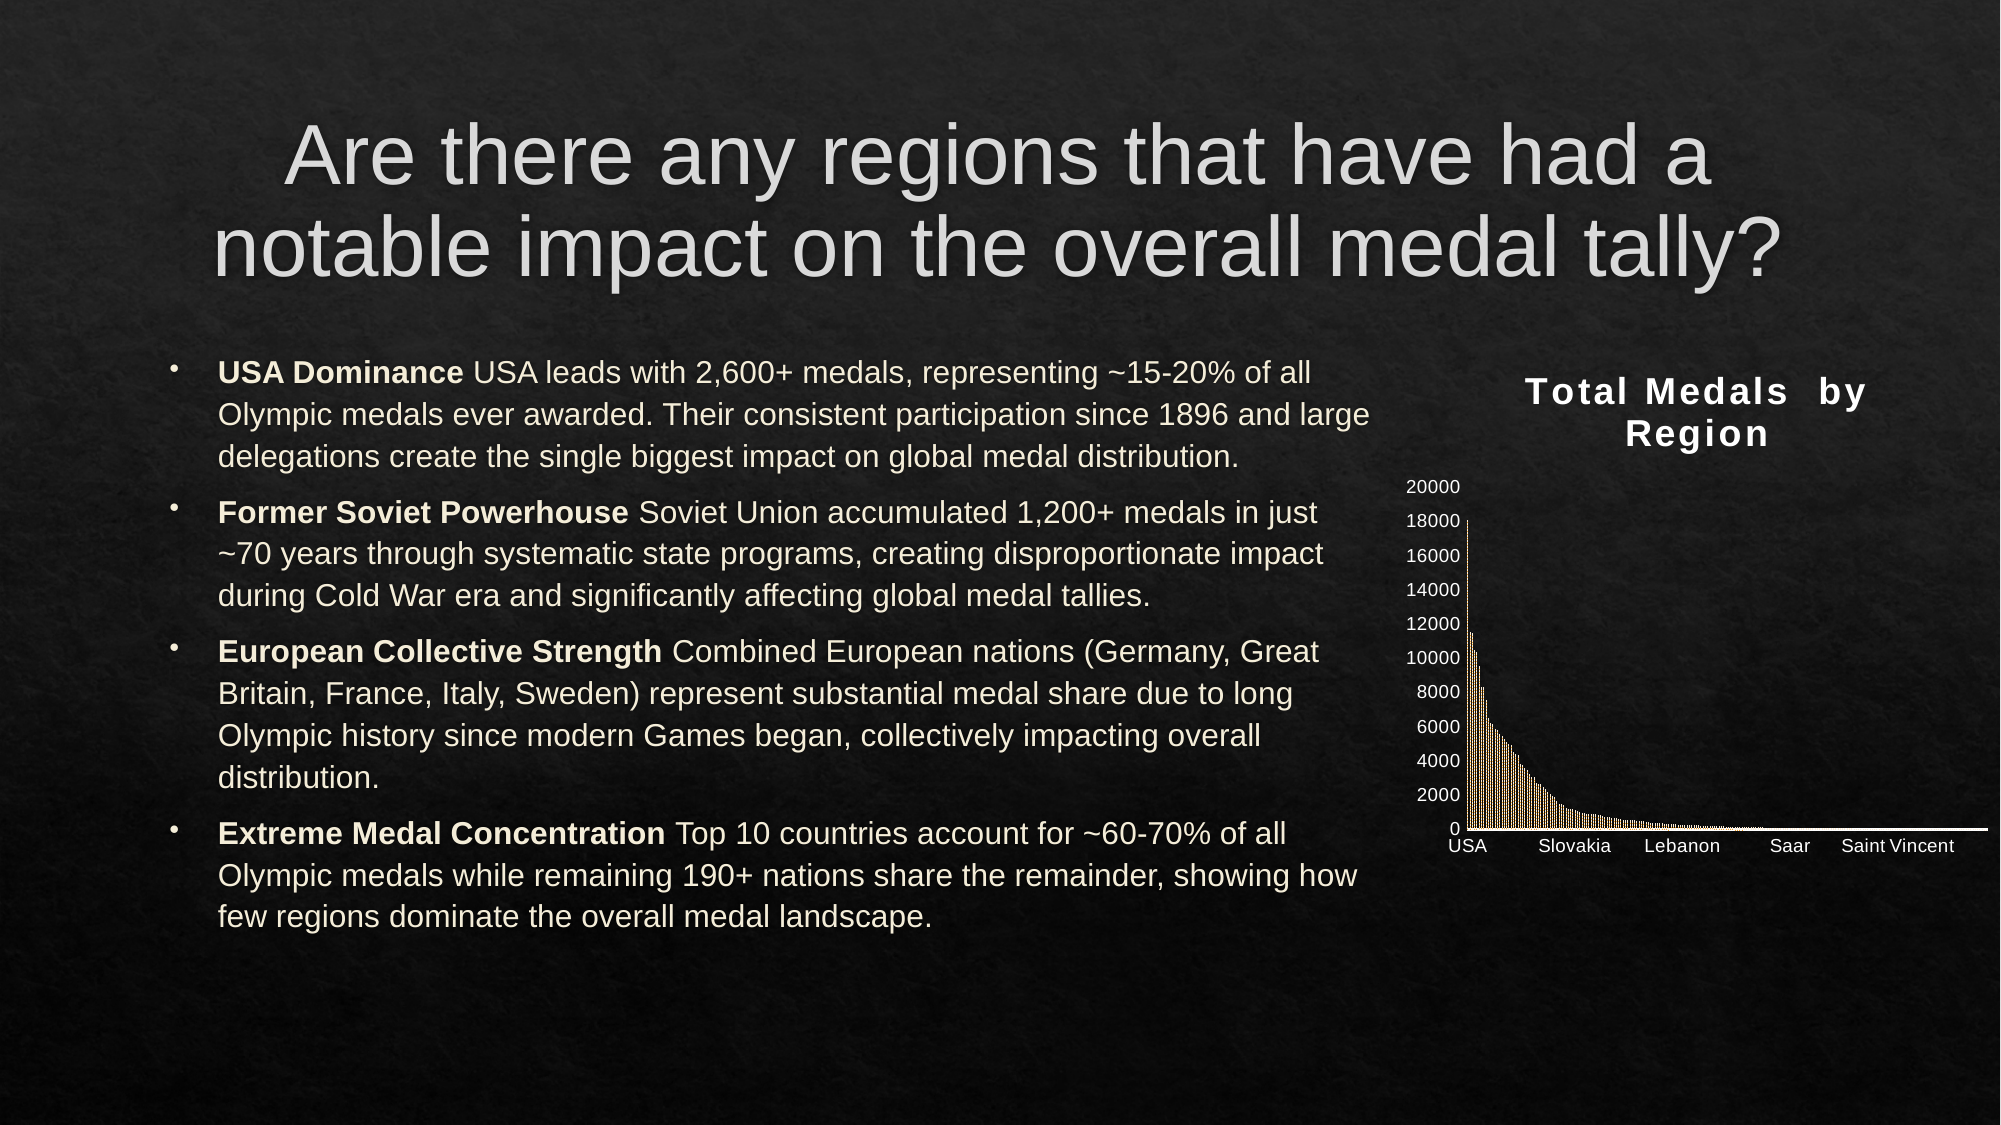

# Are there any regions that have had a notable impact on the overall medal tally?
USA Dominance USA leads with 2,600+ medals, representing ~15-20% of all Olympic medals ever awarded. Their consistent participation since 1896 and large delegations create the single biggest impact on global medal distribution.
Former Soviet Powerhouse Soviet Union accumulated 1,200+ medals in just ~70 years through systematic state programs, creating disproportionate impact during Cold War era and significantly affecting global medal tallies.
European Collective Strength Combined European nations (Germany, Great Britain, France, Italy, Sweden) represent substantial medal share due to long Olympic history since modern Games began, collectively impacting overall distribution.
Extreme Medal Concentration Top 10 countries account for ~60-70% of all Olympic medals while remaining 190+ nations share the remainder, showing how few regions dominate the overall medal landscape.

### Chart: Total Medals  by Region

| Category | total_medals |
|---|---|
| USA | 18127.0 |
| UK | 11536.0 |
| France | 11475.0 |
| Germany | 10496.0 |
| Italy | 10355.0 |
| Canada | 9540.0 |
| Sweden | 8335.0 |
| Japan | 8331.0 |
| Australia | 7584.0 |
| Hungary | 6514.0 |
| Poland | 6209.0 |
| Soviet Union | 6171.0 |
| Netherlands | 5880.0 |
| Switzerland | 5832.0 |
| Russia | 5563.0 |
| Finland | 5473.0 |
| Spain | 5312.0 |
| China | 5133.0 |
| Austria | 5016.0 |
| Norway | 4969.0 |
| Czechoslovakia | 4516.0 |
| South Korea | 4418.0 |
| Romania | 4358.0 |
| West Germany | 3814.0 |
| Brazil | 3797.0 |
| Denmark | 3572.0 |
| Bulgaria | 3508.0 |
| Belgium | 3256.0 |
| East Germany | 3078.0 |
| Argentina | 3073.0 |
| Ukraine | 2705.0 |
| Mexico | 2683.0 |
| Yugoslavia | 2642.0 |
| Cuba | 2491.0 |
| New Zealand | 2346.0 |
| Greece | 2222.0 |
| Czech Republic | 2076.0 |
| Belarus | 1939.0 |
| Unified Team | 1927.0 |
| South Africa | 1645.0 |
| Kazakhstan | 1516.0 |
| Portugal | 1478.0 |
| Egypt | 1445.0 |
| India | 1263.0 |
| Ireland | 1229.0 |
| Turkey | 1210.0 |
| Slovenia | 1174.0 |
| Slovakia | 1137.0 |
| Taiwan | 1082.0 |
| Colombia | 1032.0 |
| Luxembourg | 975.0 |
| Latvia | 942.0 |
| Puerto Rico | 924.0 |
| Croatia | 918.0 |
| Venezuela | 917.0 |
| Estonia | 892.0 |
| Nigeria | 882.0 |
| Jamaica | 863.0 |
| Chile | 841.0 |
| North Korea | 805.0 |
| Kenya | 739.0 |
| Iran | 728.0 |
| Thailand | 714.0 |
| Hong Kong | 683.0 |
| Israel | 671.0 |
| Lithuania | 658.0 |
| Philippines | 631.0 |
| Iceland | 627.0 |
| Tunisia | 561.0 |
| Algeria | 555.0 |
| Mongolia | 554.0 |
| Uruguay | 544.0 |
| Morocco | 542.0 |
| Malaysia | 536.0 |
| Uzbekistan | 527.0 |
| Pakistan | 519.0 |
| Peru | 502.0 |
| Serbia | 483.0 |
| Serbia and Montenegro | 459.0 |
| Guatemala | 424.0 |
| Indonesia | 402.0 |
| Senegal | 378.0 |
| Trinidad and Tobago | 377.0 |
| Bahamas | 376.0 |
| Liechtenstein | 368.0 |
| Ethiopia | 360.0 |
| Ghana | 354.0 |
| Singapore | 342.0 |
| Azerbaijan | 322.0 |
| Zimbabwe | 311.0 |
| Georgia | 310.0 |
| Cameroon | 307.0 |
| Virgin Islands | 290.0 |
| Ecuador | 274.0 |
| Lebanon | 271.0 |
| Angola | 267.0 |
| Moldova | 264.0 |
| Costa Rica | 263.0 |
| Dominican Republic | 263.0 |
| Kuwait | 256.0 |
| Uganda | 253.0 |
| Armenia | 241.0 |
| Kyrgyzstan | 238.0 |
| Individual Olympic Athletes | 236.0 |
| Cyprus | 232.0 |
| Fiji | 225.0 |
| Barbados | 219.0 |
| Saudi Arabia | 211.0 |
| El Salvador | 210.0 |
| Bermuda | 204.0 |
| Monaco | 191.0 |
| San Marino | 183.0 |
| Ivory Coast | 180.0 |
| Qatar | 177.0 |
| Honduras | 171.0 |
| Andorra | 169.0 |
| Iraq | 158.0 |
| Syria | 155.0 |
| Bosnia and Herzegovina | 155.0 |
| Zambia | 154.0 |
| Vietnam | 154.0 |
| Boliva | 151.0 |
| Bohemia | 151.0 |
| Tanzania | 149.0 |
| Mauritius | 144.0 |
| Sri Lanka | 140.0 |
| Panama | 136.0 |
| Paraguay | 136.0 |
| Antigua and Barbuda | 132.0 |
| Nicaragua | 121.0 |
| Madagascar | 120.0 |
| United Arab Republic | 119.0 |
| Sierra Leone | 117.0 |
| Malta | 114.0 |
| Bahrain | 113.0 |
| United Arab Emirates | 112.0 |
| Seychelles | 111.0 |
| Guam | 111.0 |
| Papua New Guinea | 106.0 |
| Myanmar | 103.0 |
| Montenegro | 102.0 |
| Saar | 96.0 |
| Guyana | 95.0 |
| Australasia | 94.0 |
| Democratic Republic of the Congo | 93.0 |
| Macedonia | 93.0 |
| Netherlands Antilles | 91.0 |
| Haiti | 90.0 |
| Botswana | 89.0 |
| Republic of Congo | 89.0 |
| Mali | 88.0 |
| Malawi | 87.0 |
| Cayman Islands | 81.0 |
| Jordan | 80.0 |
| Afghanistan | 78.0 |
| Albania | 78.0 |
| Namibia | 77.0 |
| Belize | 76.0 |
| Liberia | 74.0 |
| Tajikistan | 70.0 |
| Nepal | 69.0 |
| Mozambique | 68.0 |
| Suriname | 67.0 |
| Swaziland | 67.0 |
| Central African Republic | 66.0 |
| Lesotho | 66.0 |
| Samoa | 65.0 |
| Sudan | 63.0 |
| Gabon | 63.0 |
| Cambodia | 59.0 |
| Benin | 58.0 |
| Oman | 58.0 |
| Turkmenistan | 57.0 |
| Togo | 57.0 |
| Gambia | 57.0 |
| Bangladesh | 55.0 |
| Laos | 54.0 |
| Rwanda | 52.0 |
| Grenada | 50.0 |
| Vietnam (pre) | 50.0 |
| Maldives | 49.0 |
| Guinea | 49.0 |
| Tonga | 46.0 |
| Virgin Islands, British | 45.0 |
| Aruba | 44.0 |
| Eritrea | 43.0 |
| Libya | 42.0 |
| Turks and Caicos Islands | 42.0 |
| Saint Vincent | 42.0 |
| Chad | 41.0 |
| Burkina Faso | 41.0 |
| Equatorial Guinea | 40.0 |
| Cook Islands | 39.0 |
| Burundi | 39.0 |
| American Samoa | 37.0 |
| Djibouti | 36.0 |
| West Indies Federation | 36.0 |
| Bhutan | 36.0 |
| Vanuatu | 35.0 |
| Yemen | 32.0 |
| Malaya | 29.0 |
| Saint Lucia | 29.0 |
| Somalia | 28.0 |
| Mauritania | 28.0 |
| Niger | 28.0 |
| Solomon Islands | 26.0 |
| Micronesia | 26.0 |
| Palau | 25.0 |
| Palestine | 22.0 |
| Guinea-Bissau | 21.0 |
| Comoros | 19.0 |
| Dominica | 19.0 |
| Cape Verde | 18.0 |
| Sao Tome and Principe | 17.0 |
| Nauru | 14.0 |
| Marshall Islands | 14.0 |
| Zimbabwe (Rhodesia) | 13.0 |
| Refugee Olympic Team | 12.0 |
| North Yemen | 11.0 |
| Kiribati | 11.0 |
| Brunei | 10.0 |
| Timor-Leste | 10.0 |
| Kosovo | 9.0 |
| Tuvalu | 7.0 |
| South Yemen | 5.0 |
| South Sudan | 4.0 |
| North Borneo | 2.0 |
| Newfoundland | 2.0 |